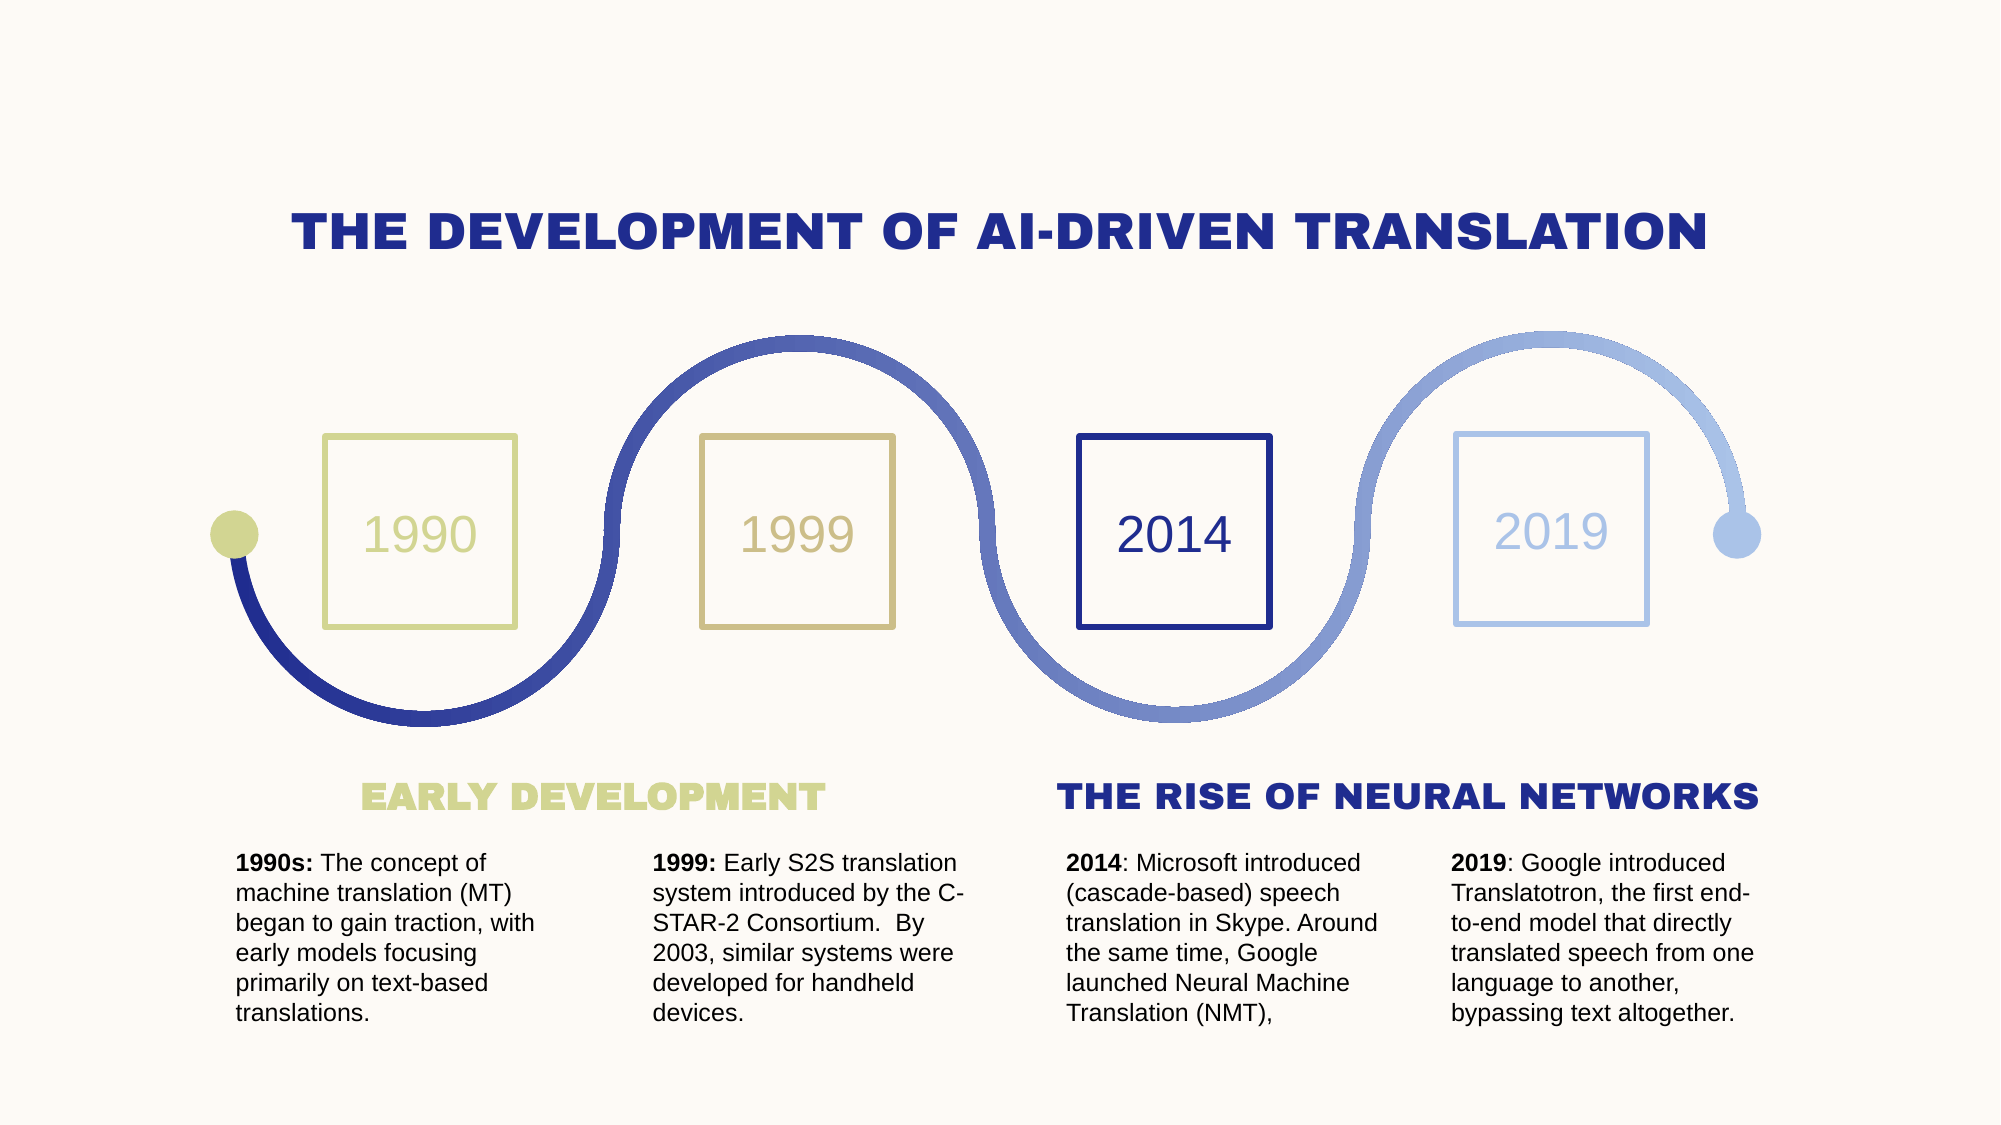

# The development of AI-driven translation
2019
1990
1999
2014
Early Development
The Rise of Neural Networks

1990s: The concept of machine translation (MT) began to gain traction, with early models focusing primarily on text-based translations.
1999: Early S2S translation system introduced by the C-STAR-2 Consortium.  By 2003, similar systems were developed for handheld devices.

2014: Microsoft introduced (cascade-based) speech translation in Skype. Around the same time, Google launched Neural Machine Translation (NMT),
2019: Google introduced Translatotron, the first end-to-end model that directly translated speech from one language to another, bypassing text altogether.